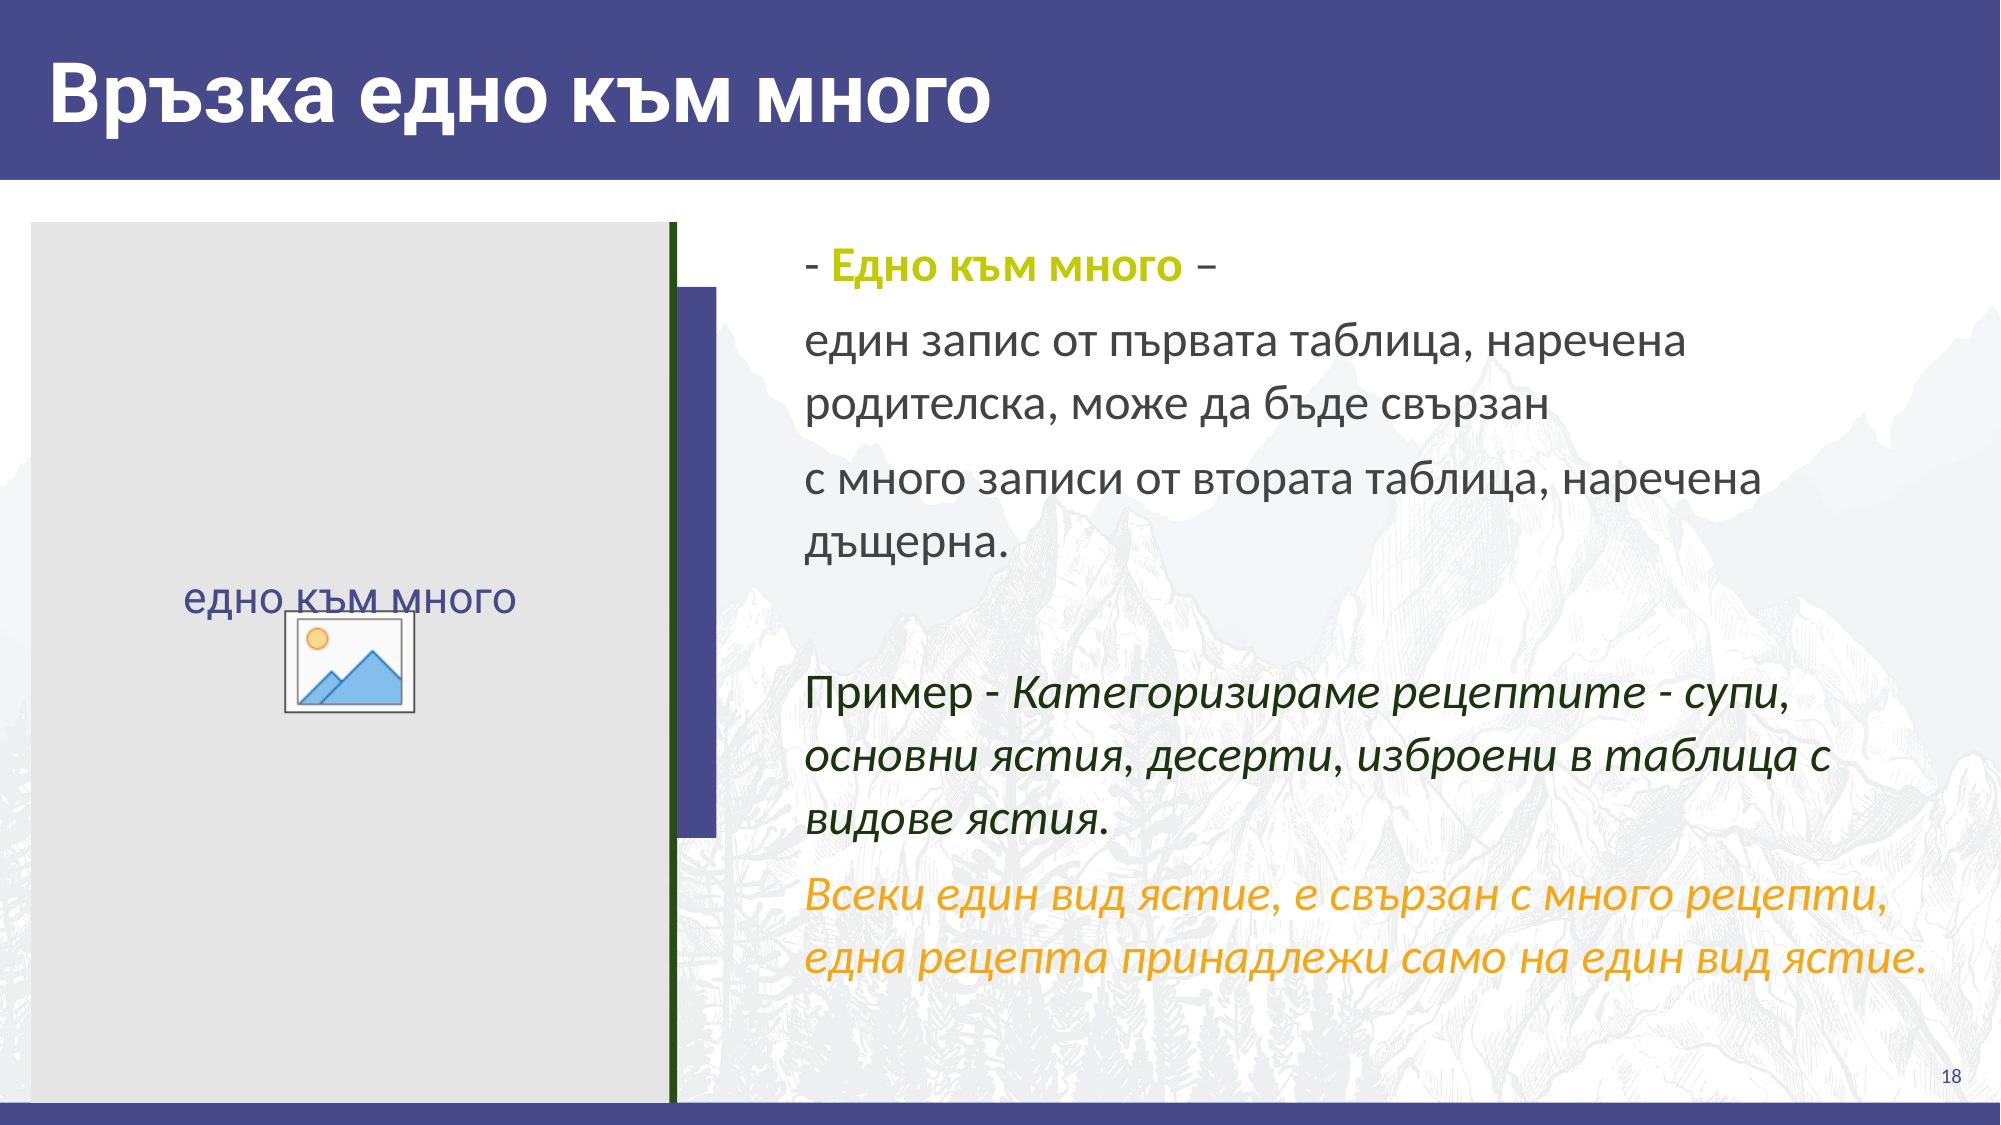

# Връзка едно към много
- Едно към много –
един запис от първата таблица, наречена родителска, може да бъде свързан
с много записи от втората таблица, наречена дъщерна.

Пример - Категоризираме рецептите - супи, основни ястия, десерти, изброени в таблица с видове ястия.
Всеки един вид ястие, е свързан с много рецепти, една рецепта принадлежи само на един вид ястие.
едно към много

18